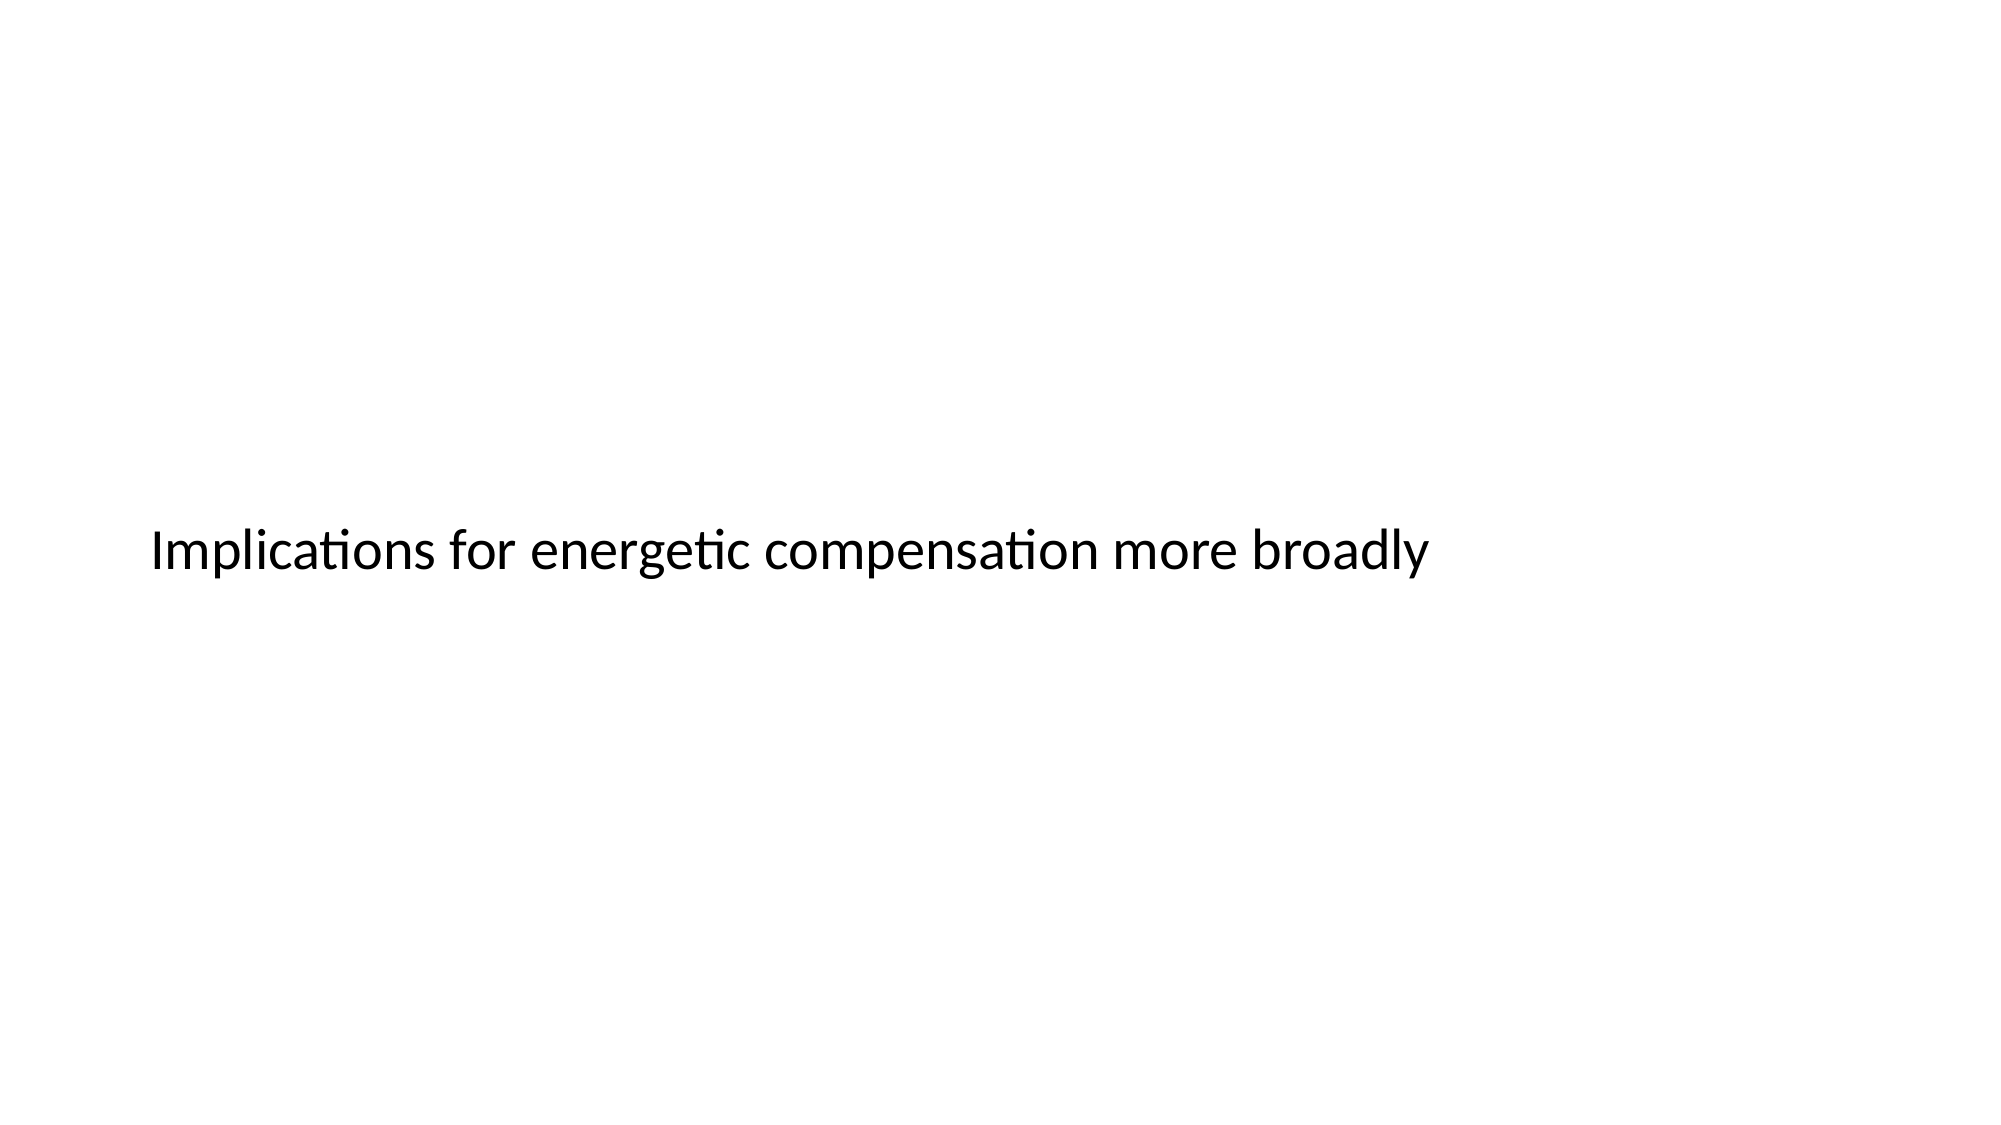

#
Implications for energetic compensation more broadly